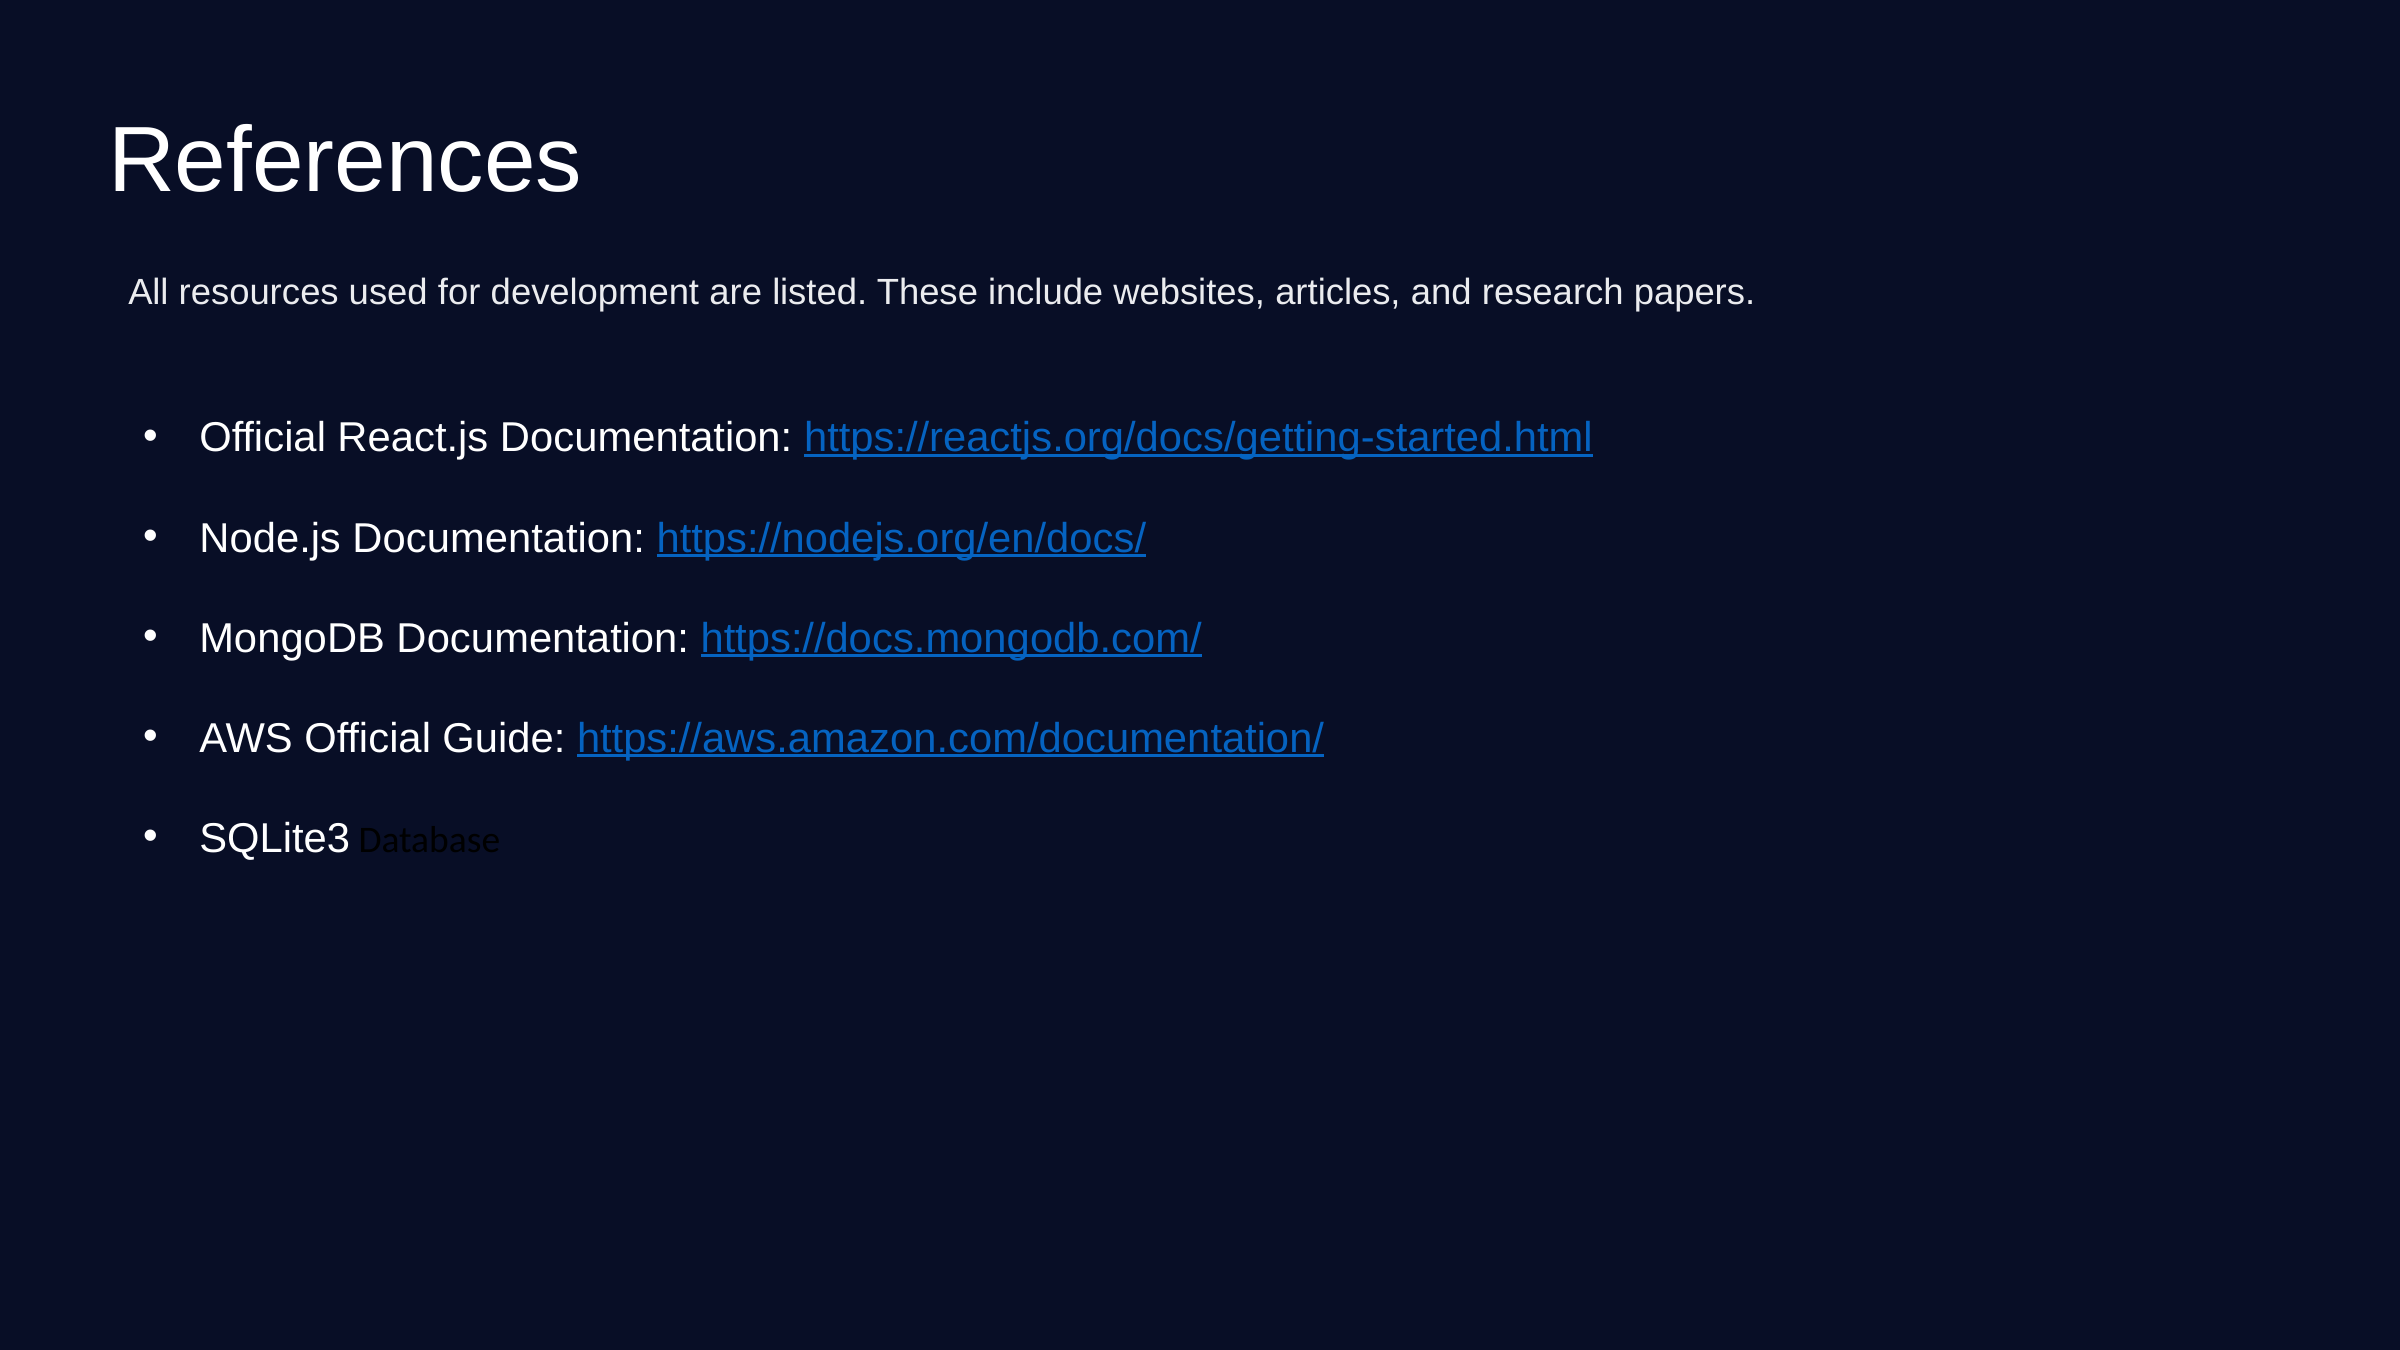

References
All resources used for development are listed. These include websites, articles, and research papers.
Official React.js Documentation: https://reactjs.org/docs/getting-started.html
Node.js Documentation: https://nodejs.org/en/docs/
MongoDB Documentation: https://docs.mongodb.com/
AWS Official Guide: https://aws.amazon.com/documentation/
SQLite3 Database